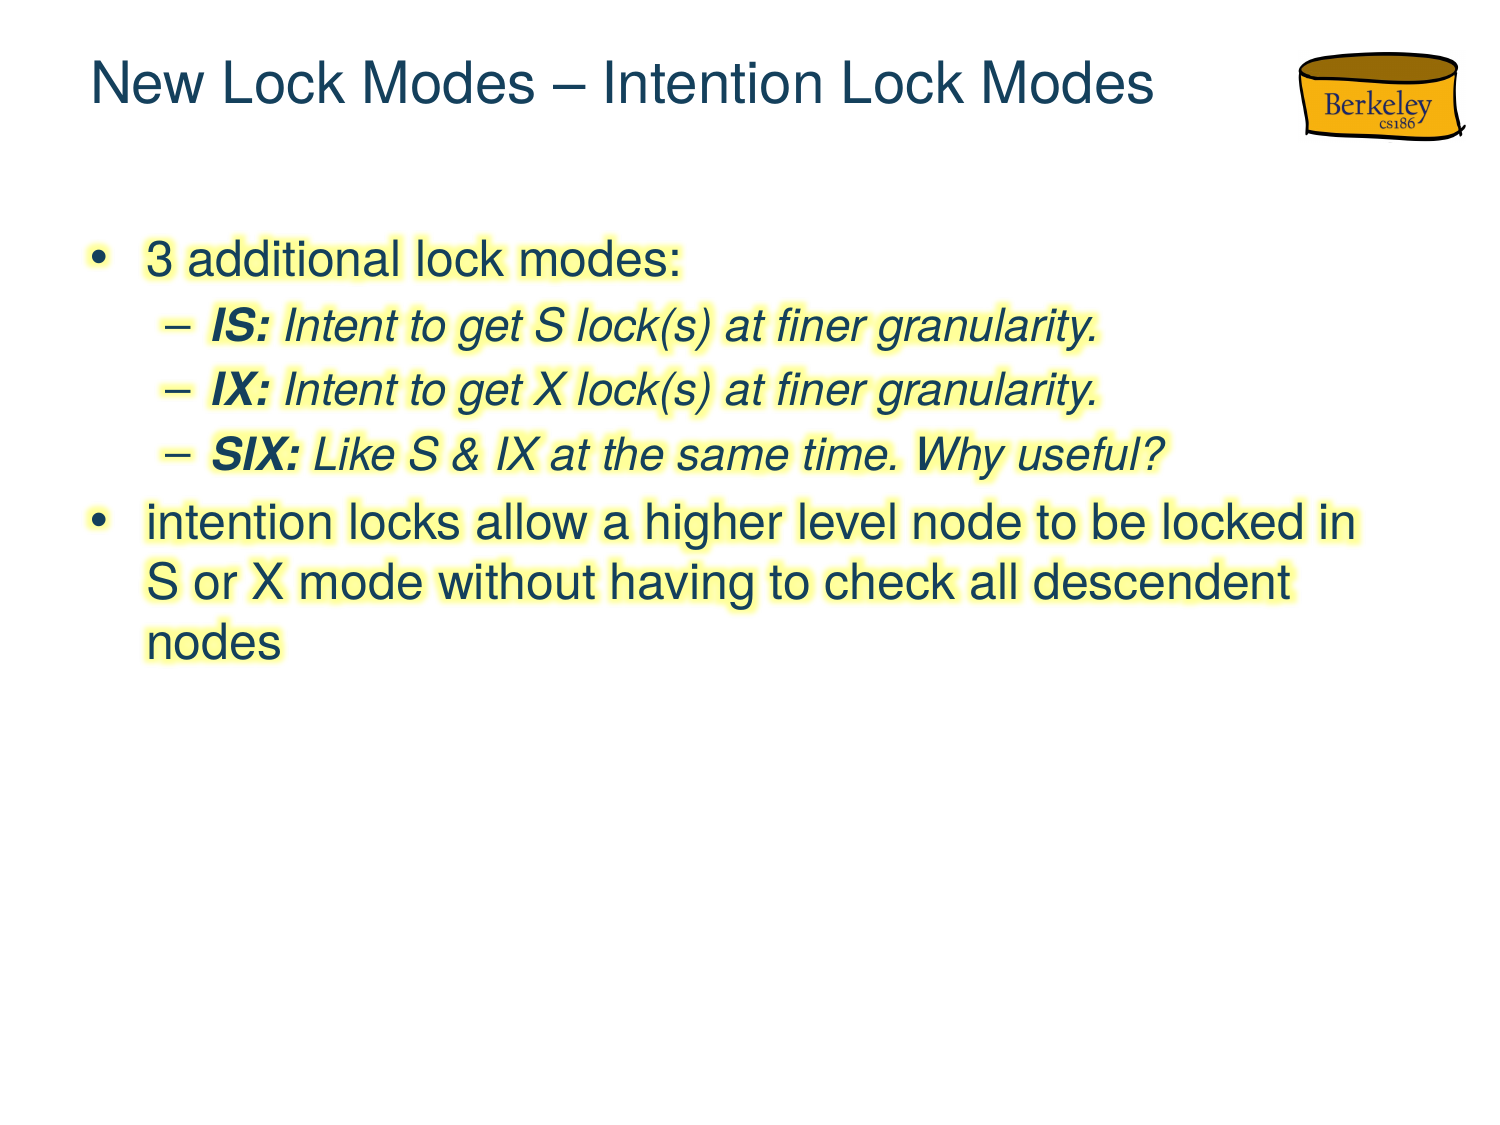

# New Lock Modes – Intention Lock Modes
3 additional lock modes:
IS: Intent to get S lock(s) at finer granularity.
IX: Intent to get X lock(s) at finer granularity.
SIX: Like S & IX at the same time. Why useful?
intention locks allow a higher level node to be locked in S or X mode without having to check all descendent nodes